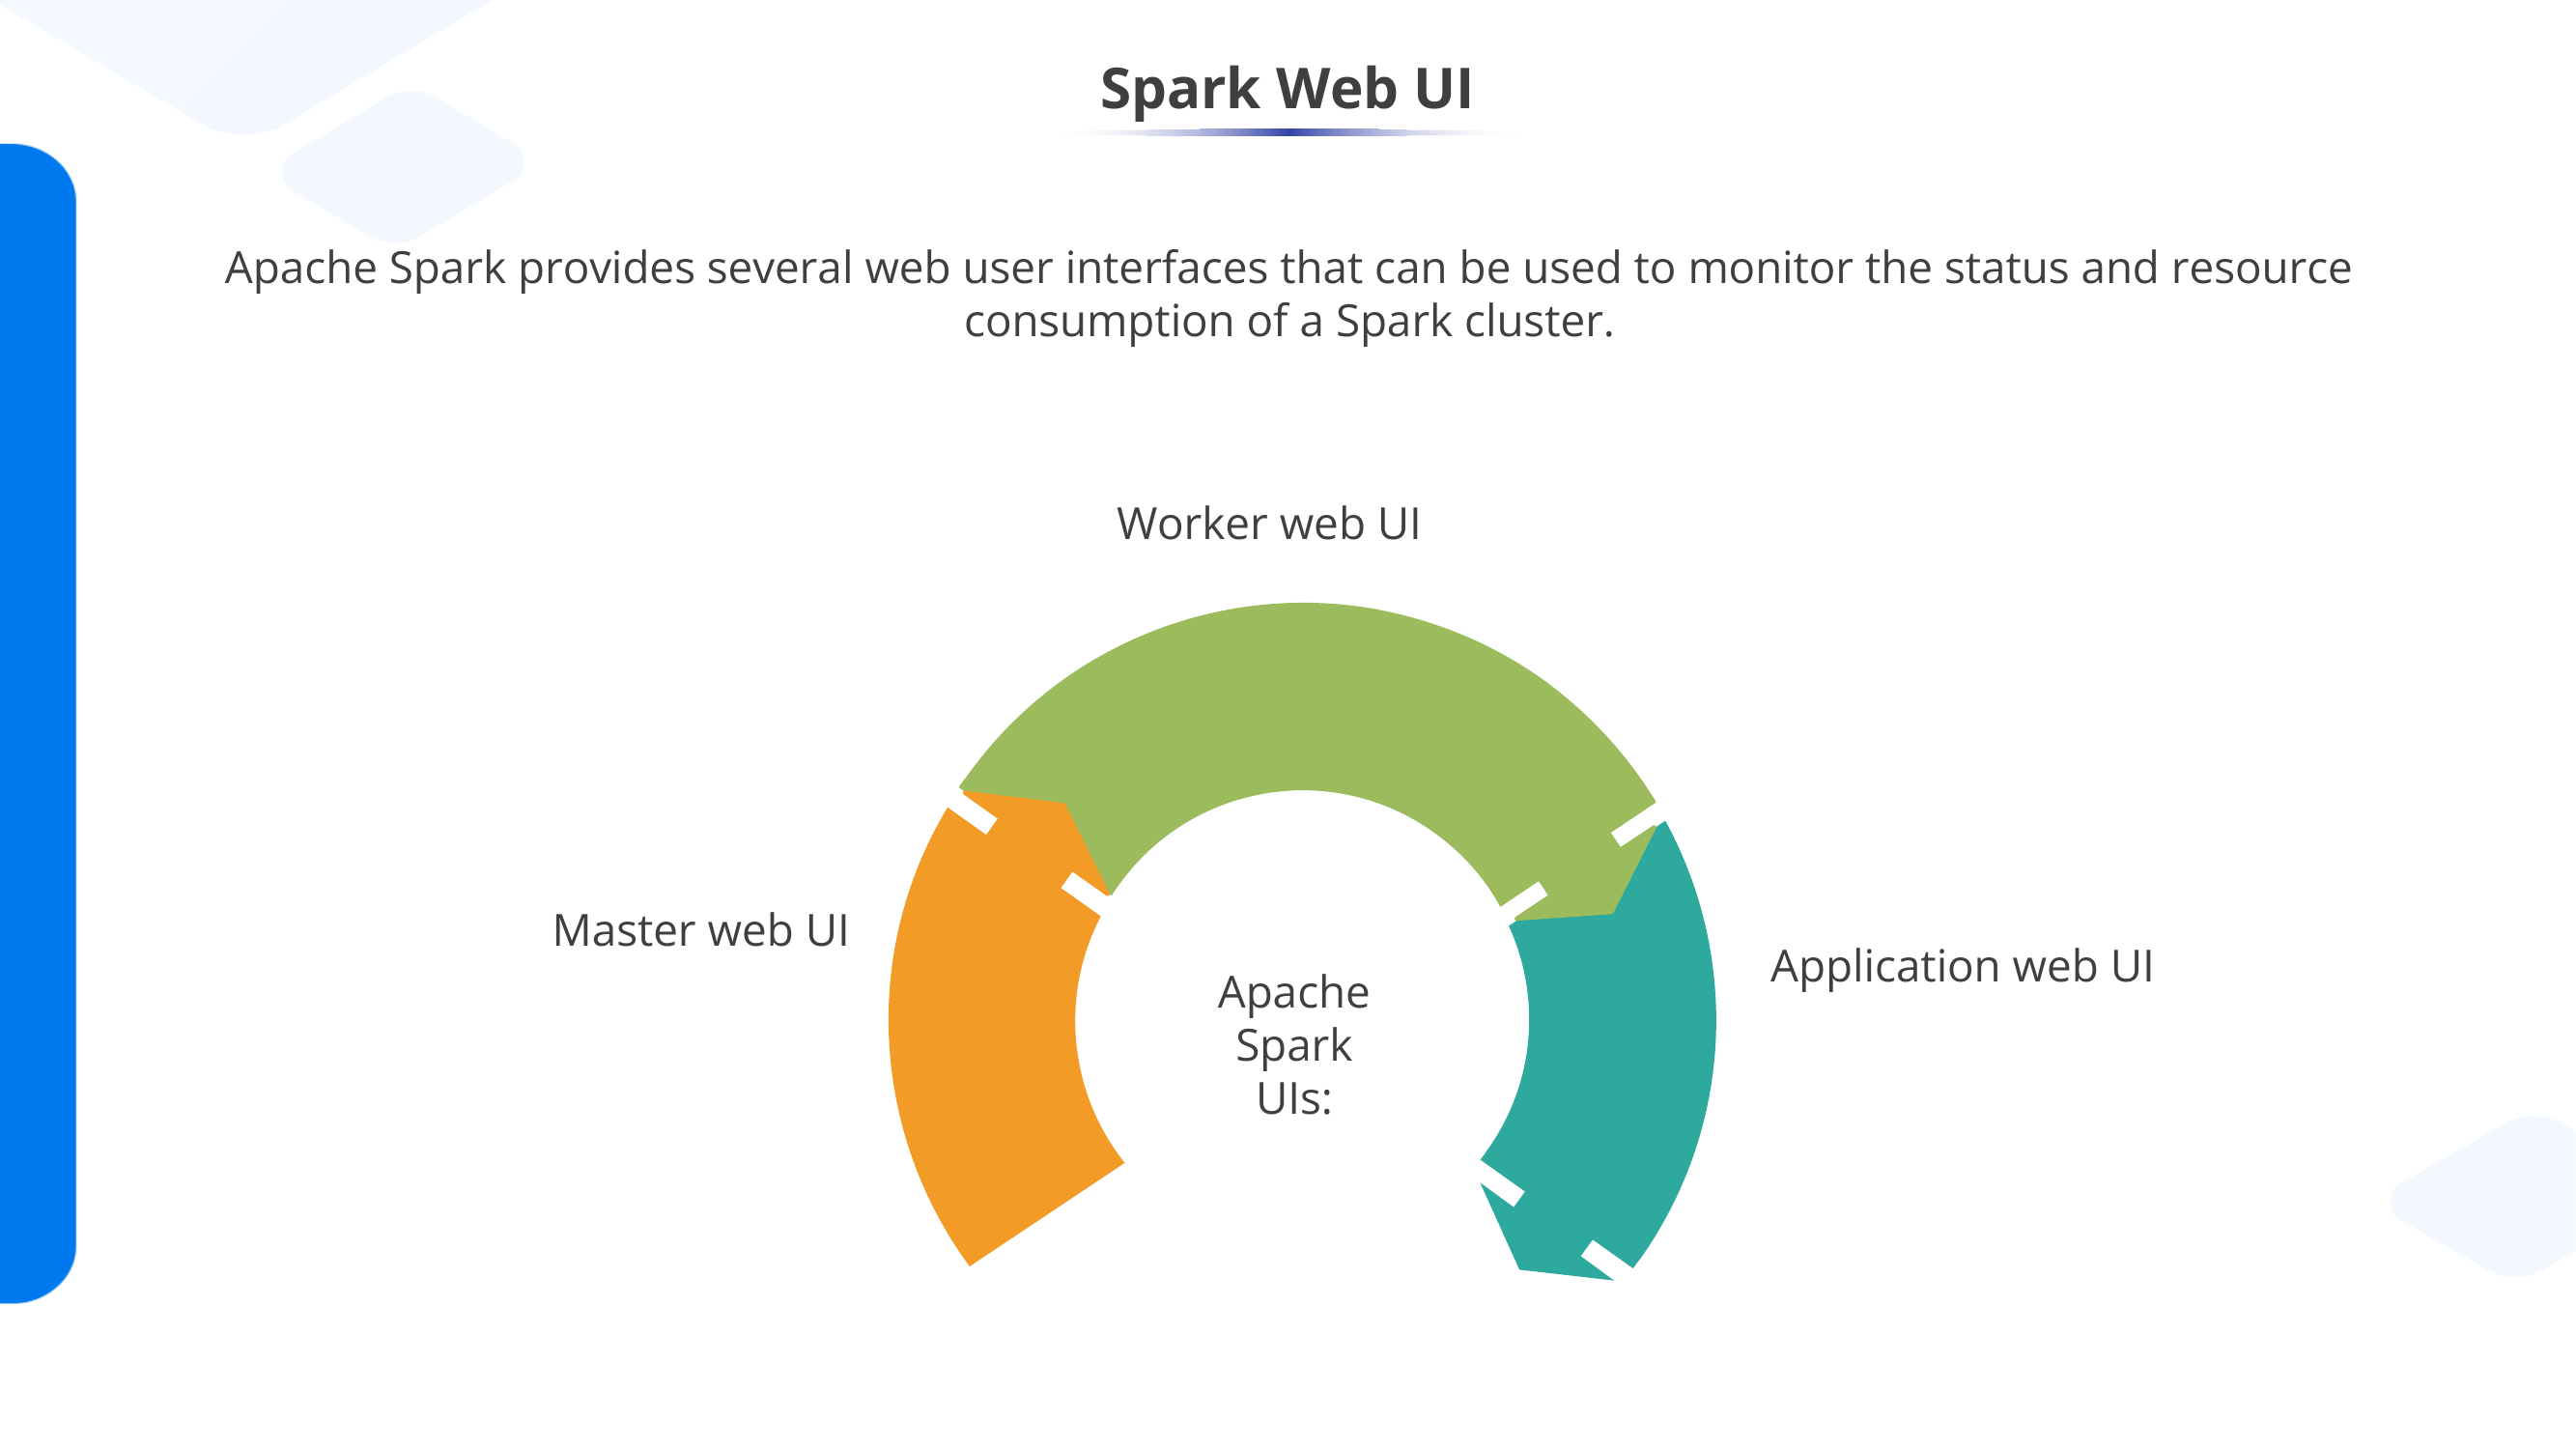

# Spark Web UI

Apache Spark provides several web user interfaces that can be used to monitor the status and resource consumption of a Spark cluster.

Worker web UI

Master web UI
Application web UI

Apache Spark UIs: